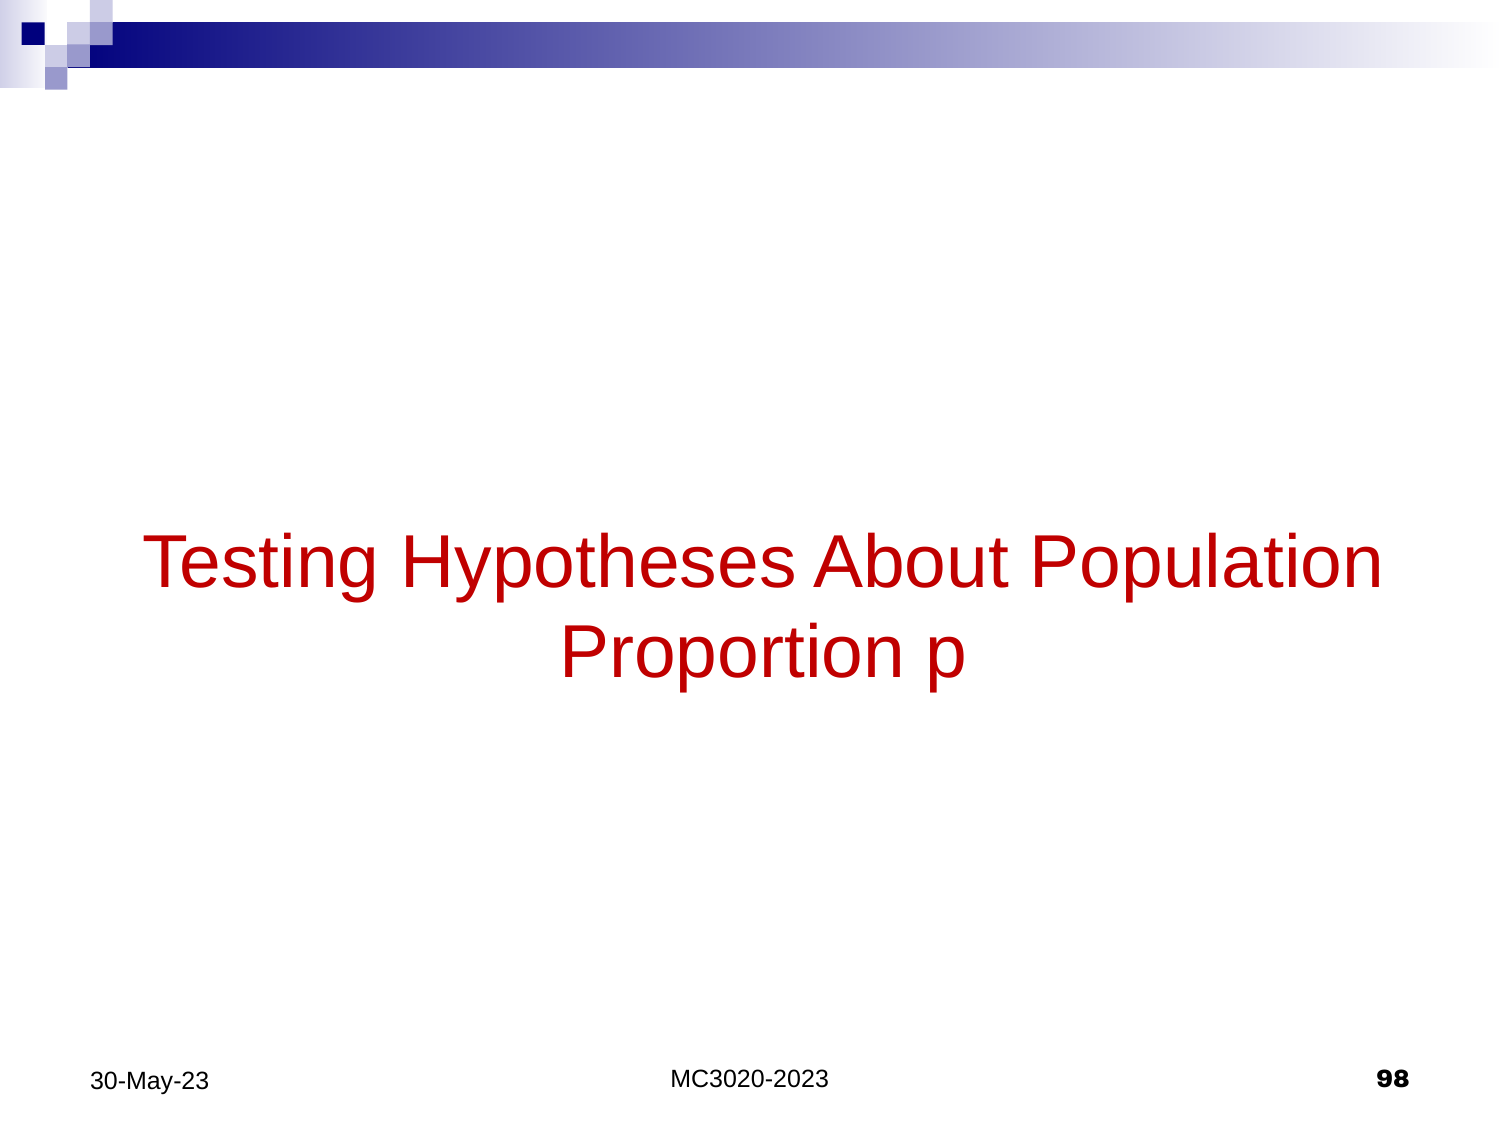

# Testing Hypotheses About Population Proportion p
30-May-23
MC3020-2023
98